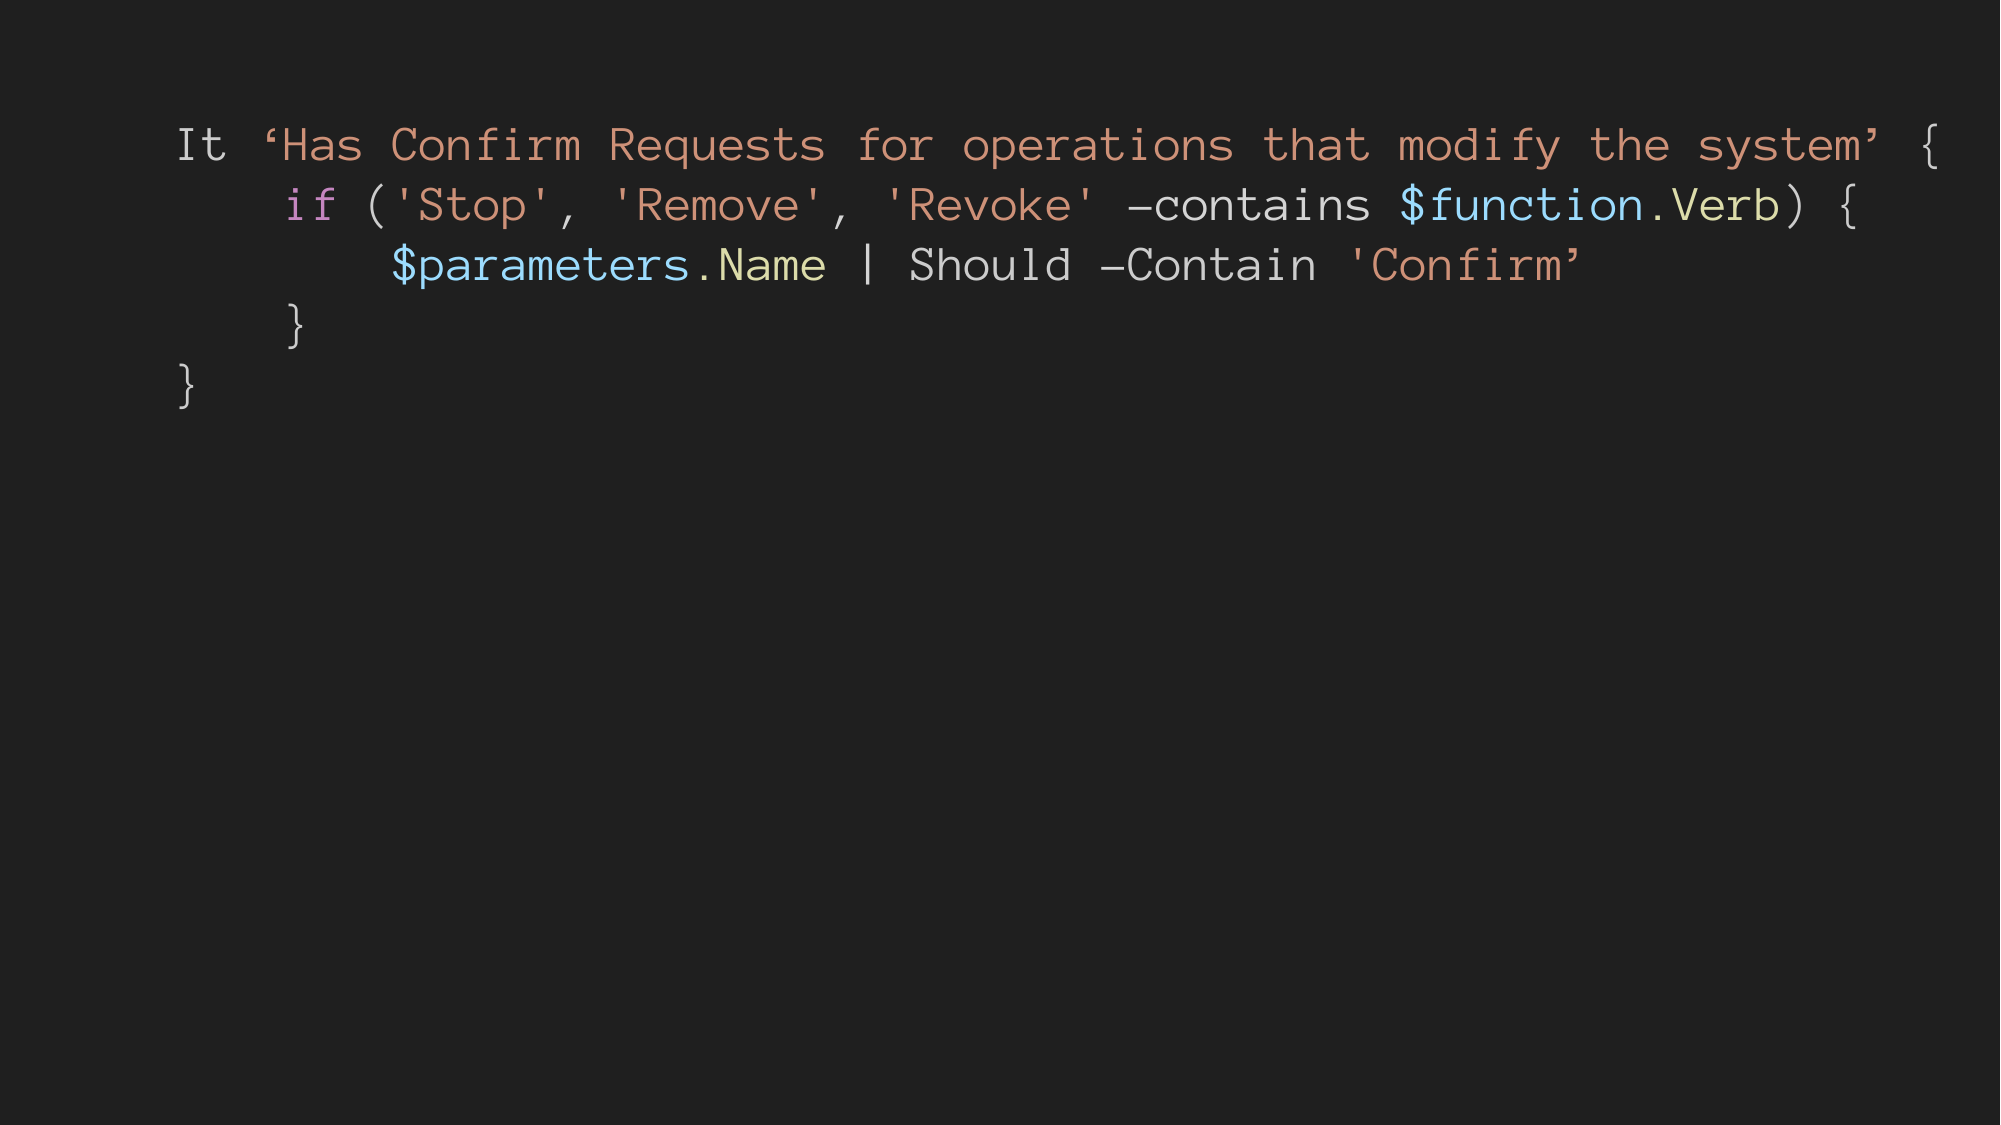

It ‘Has Confirm Requests for operations that modify the system’ {
    if ('Stop', 'Remove', 'Revoke' -contains $function.Verb) {
        $parameters.Name | Should -Contain 'Confirm’
    }
}